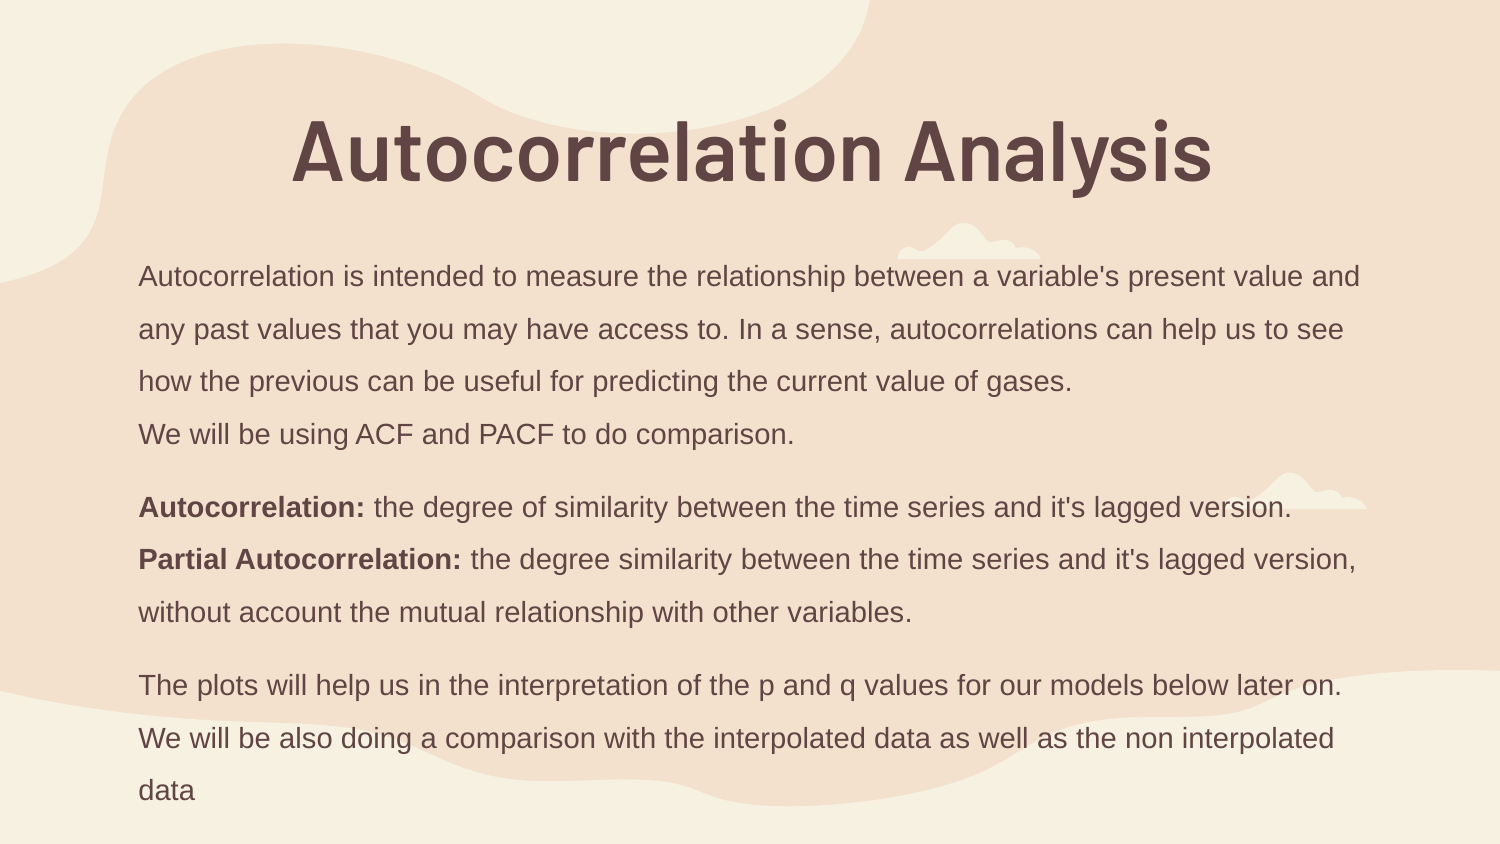

# Autocorrelation Analysis
Autocorrelation is intended to measure the relationship between a variable's present value and any past values that you may have access to. In a sense, autocorrelations can help us to see how the previous can be useful for predicting the current value of gases.
We will be using ACF and PACF to do comparison.
Autocorrelation: the degree of similarity between the time series and it's lagged version.
Partial Autocorrelation: the degree similarity between the time series and it's lagged version, without account the mutual relationship with other variables.
The plots will help us in the interpretation of the p and q values for our models below later on.
We will be also doing a comparison with the interpolated data as well as the non interpolated data